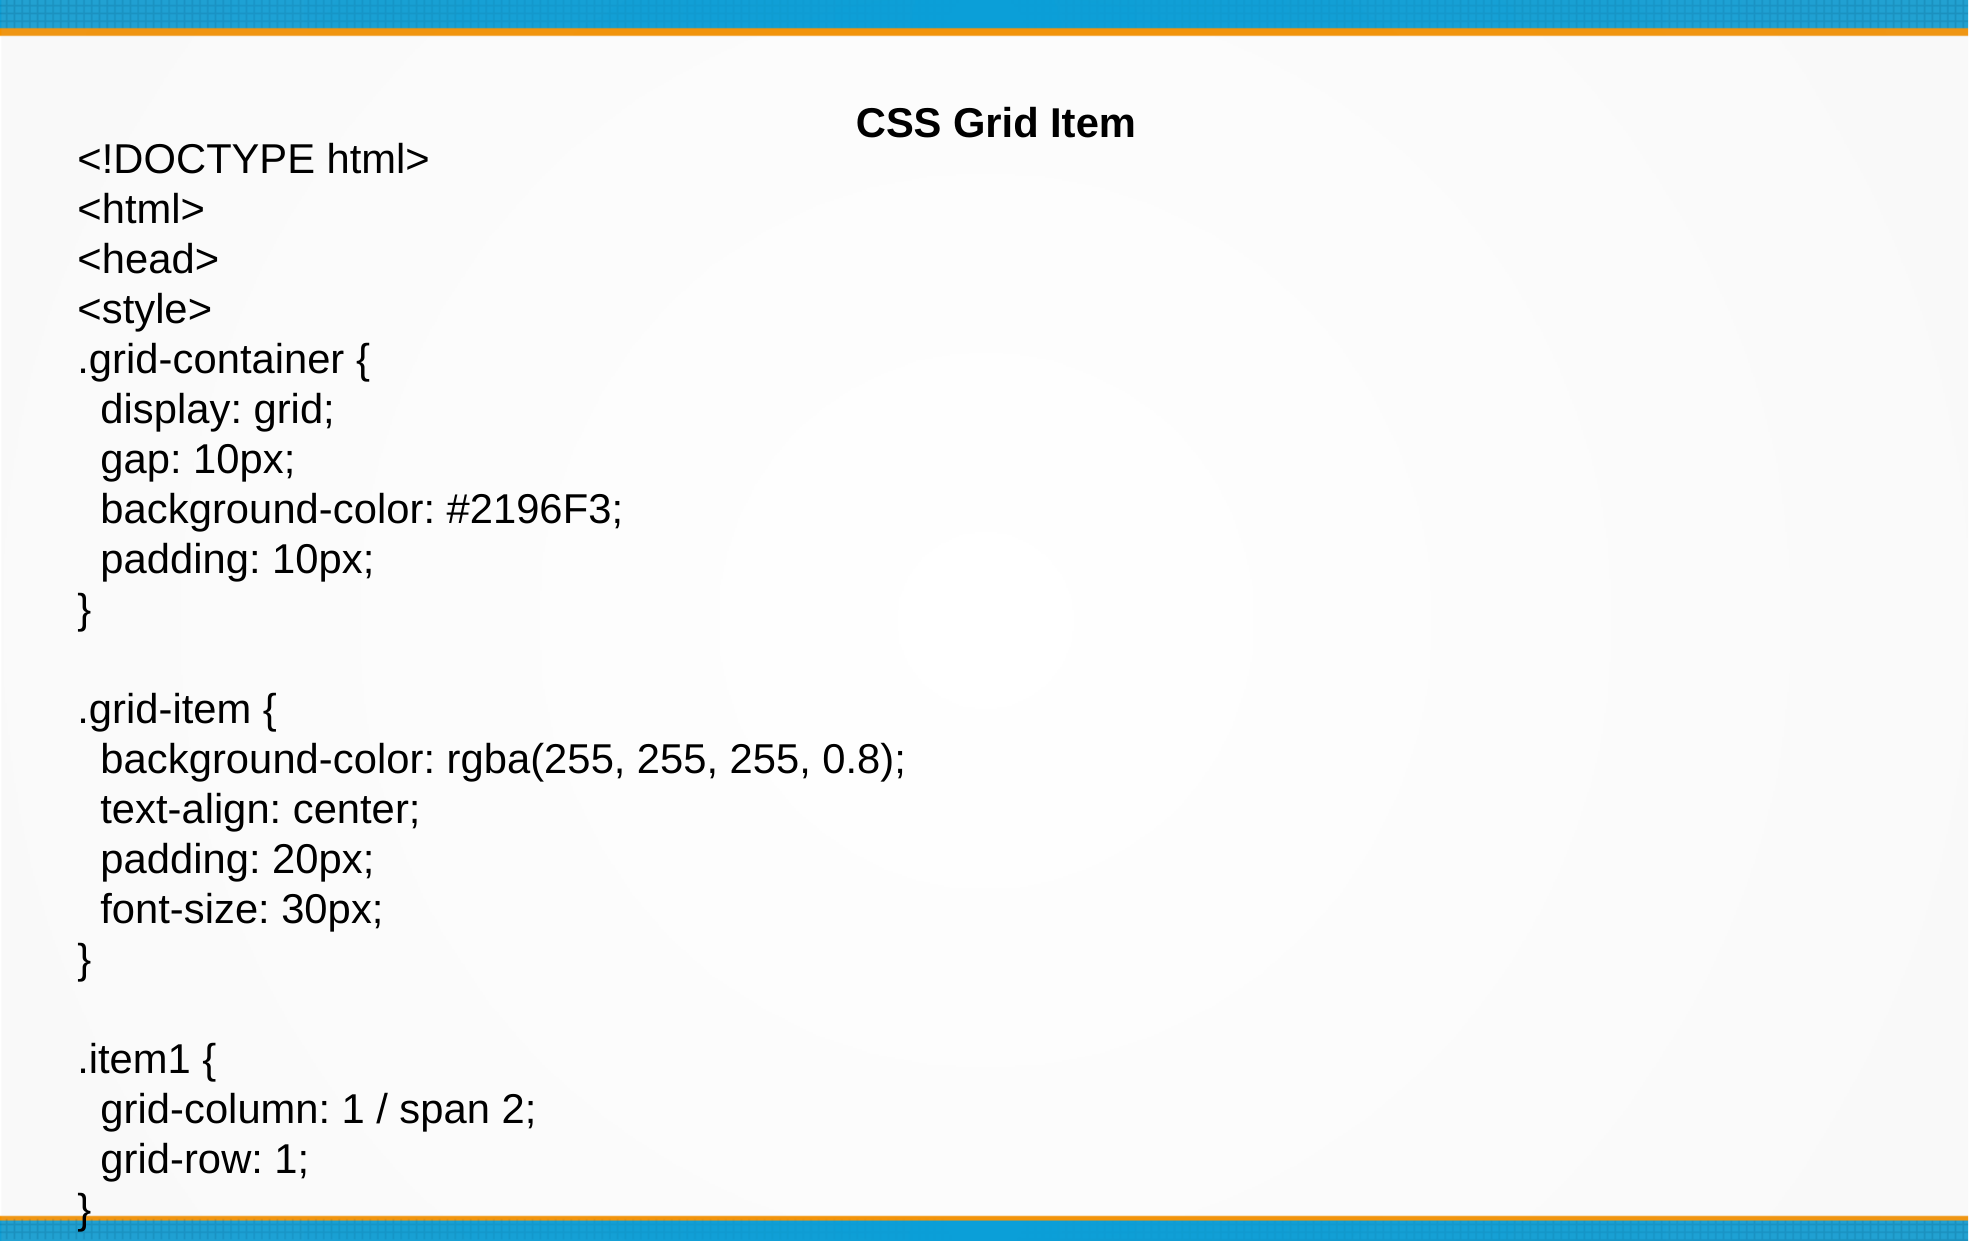

CSS Grid Item
<!DOCTYPE html>
<html>
<head>
<style>
.grid-container {
  display: grid;
  gap: 10px;
  background-color: #2196F3;
  padding: 10px;
}

.grid-item {
  background-color: rgba(255, 255, 255, 0.8);
  text-align: center;
  padding: 20px;
  font-size: 30px;
}

.item1 {
  grid-column: 1 / span 2;
  grid-row: 1;
}